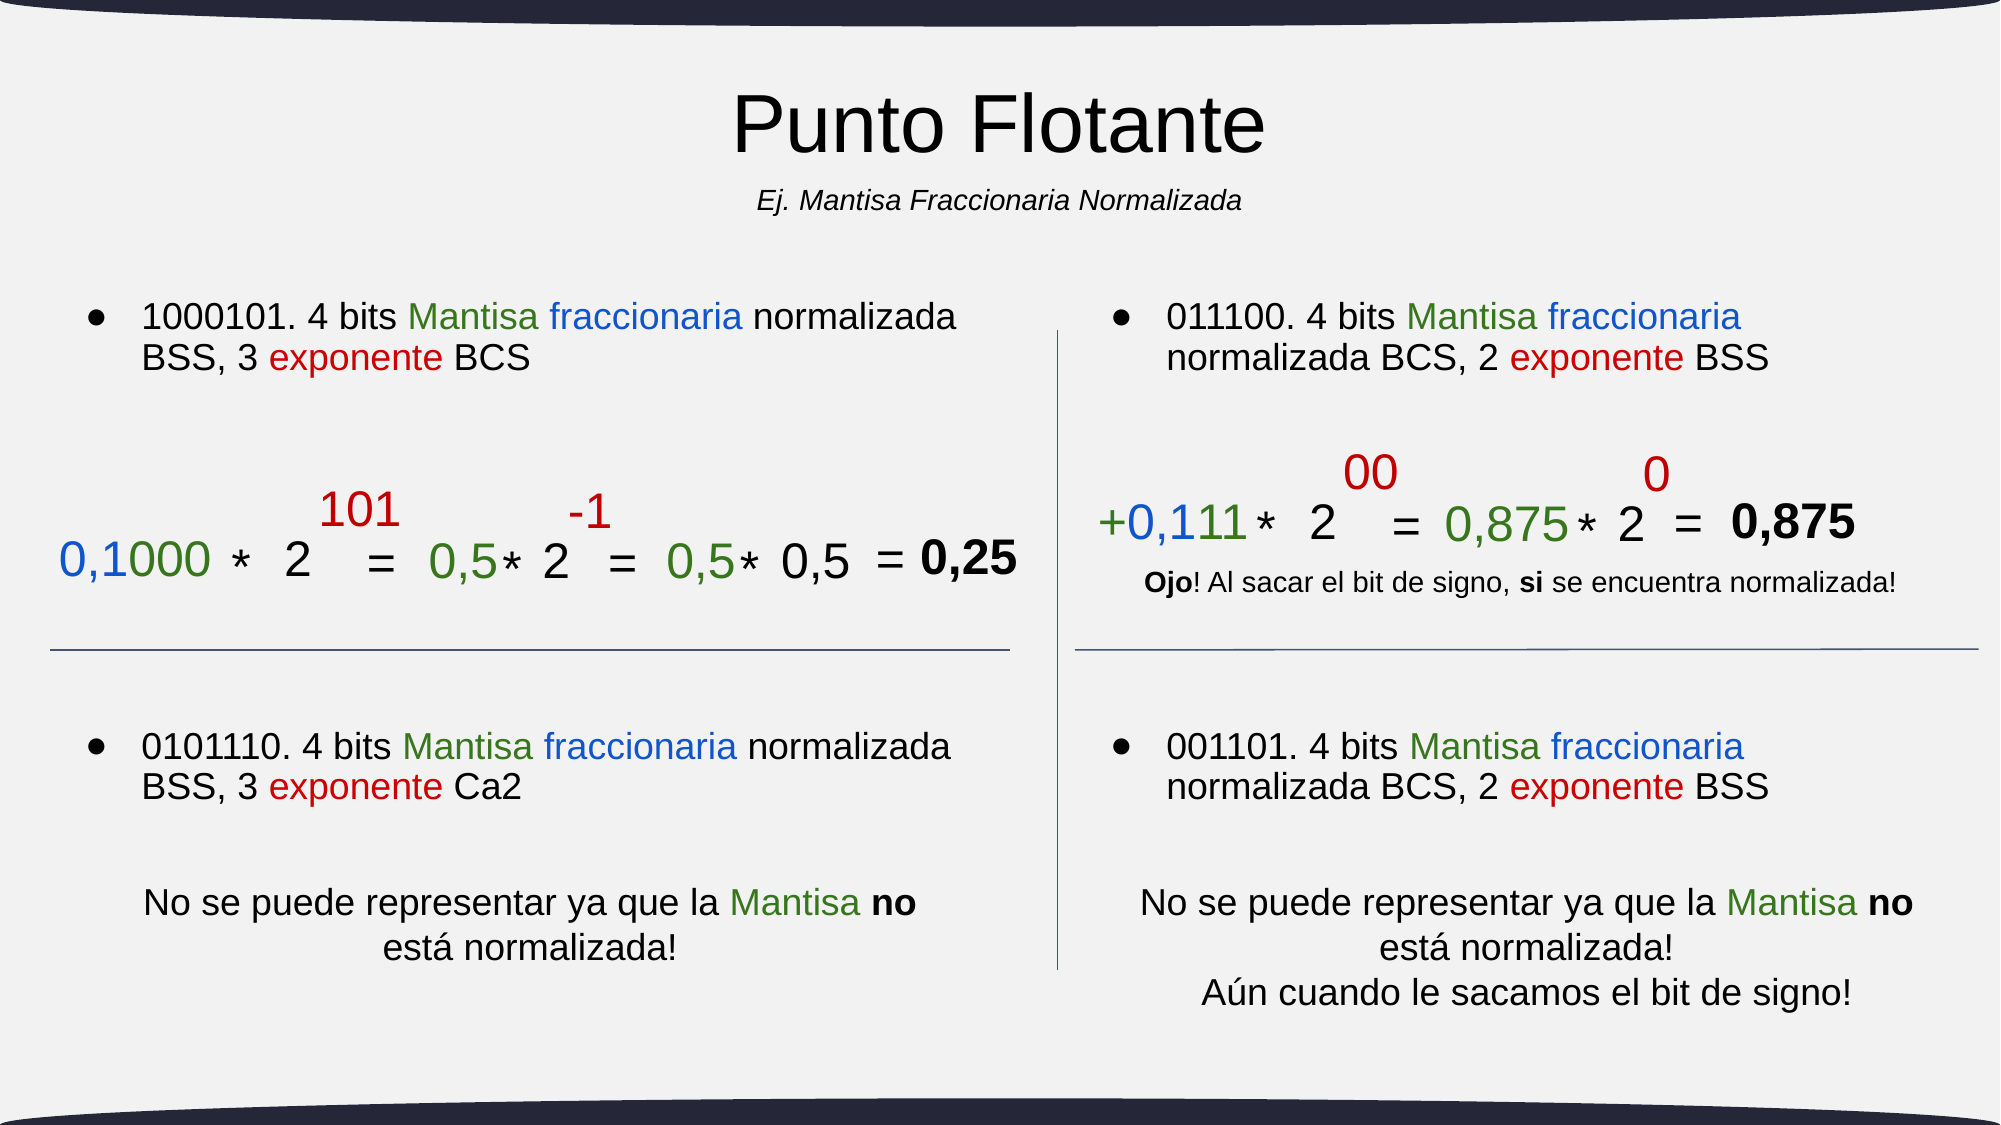

# Punto Flotante
Ej. Mantisa Fraccionaria Normalizada
1000101. 4 bits Mantisa fraccionaria normalizada BSS, 3 exponente BCS
011100. 4 bits Mantisa fraccionaria normalizada BCS, 2 exponente BSS
00
+0,111
2
*
0
2
0,875
=
*
101
0,1000
2
*
-1
0,5
2
=
*
0,875
=
0,25
=
0,5
0,5
=
*
Ojo! Al sacar el bit de signo, si se encuentra normalizada!
0101110. 4 bits Mantisa fraccionaria normalizada BSS, 3 exponente Ca2
001101. 4 bits Mantisa fraccionaria normalizada BCS, 2 exponente BSS
No se puede representar ya que la Mantisa no está normalizada!
No se puede representar ya que la Mantisa no está normalizada!
Aún cuando le sacamos el bit de signo!